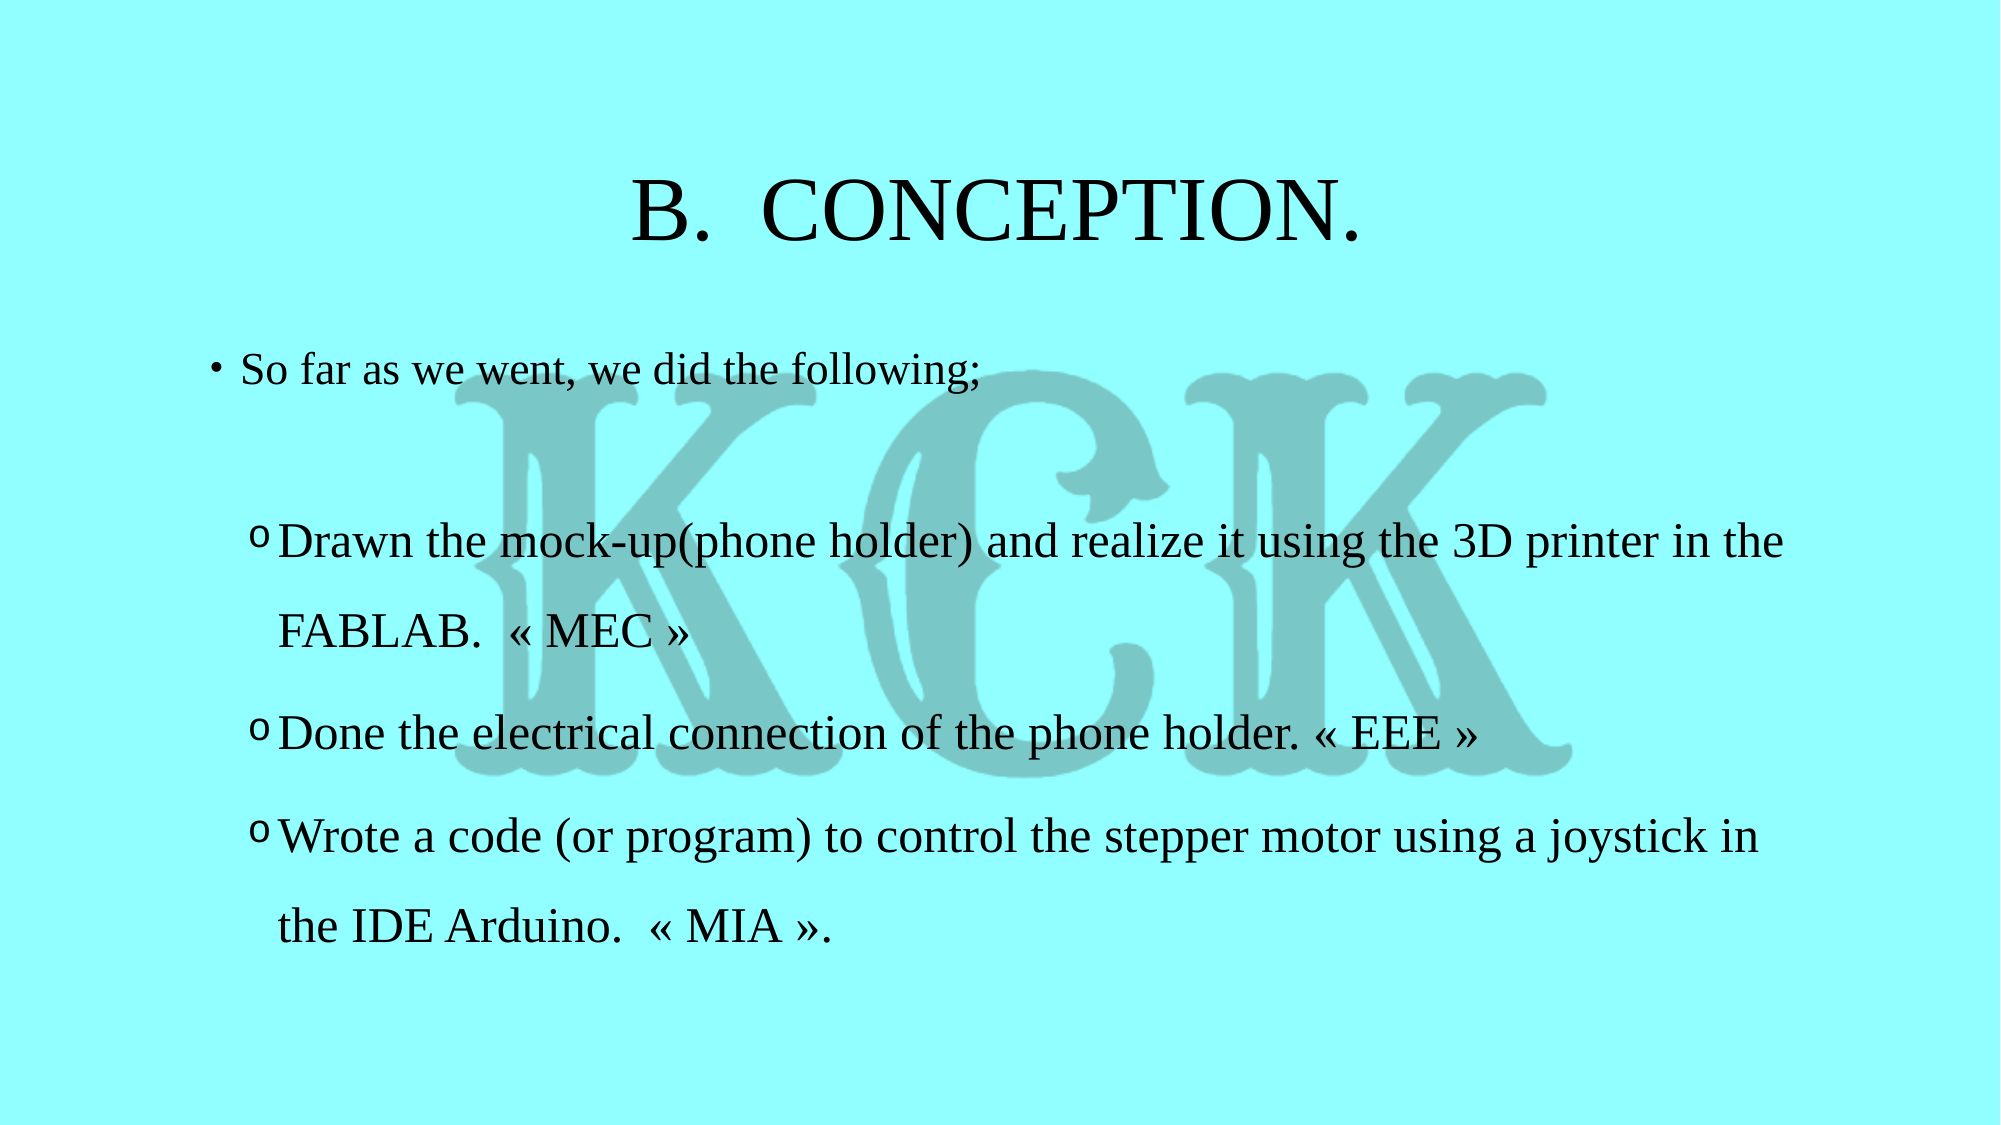

# B.  CONCEPTION.
So far as we went, we did the following;

Drawn the mock-up(phone holder) and realize it using the 3D printer in the FABLAB.  « MEC »
Done the electrical connection of the phone holder. « EEE »
Wrote a code (or program) to control the stepper motor using a joystick in the IDE Arduino.  « MIA ».
4